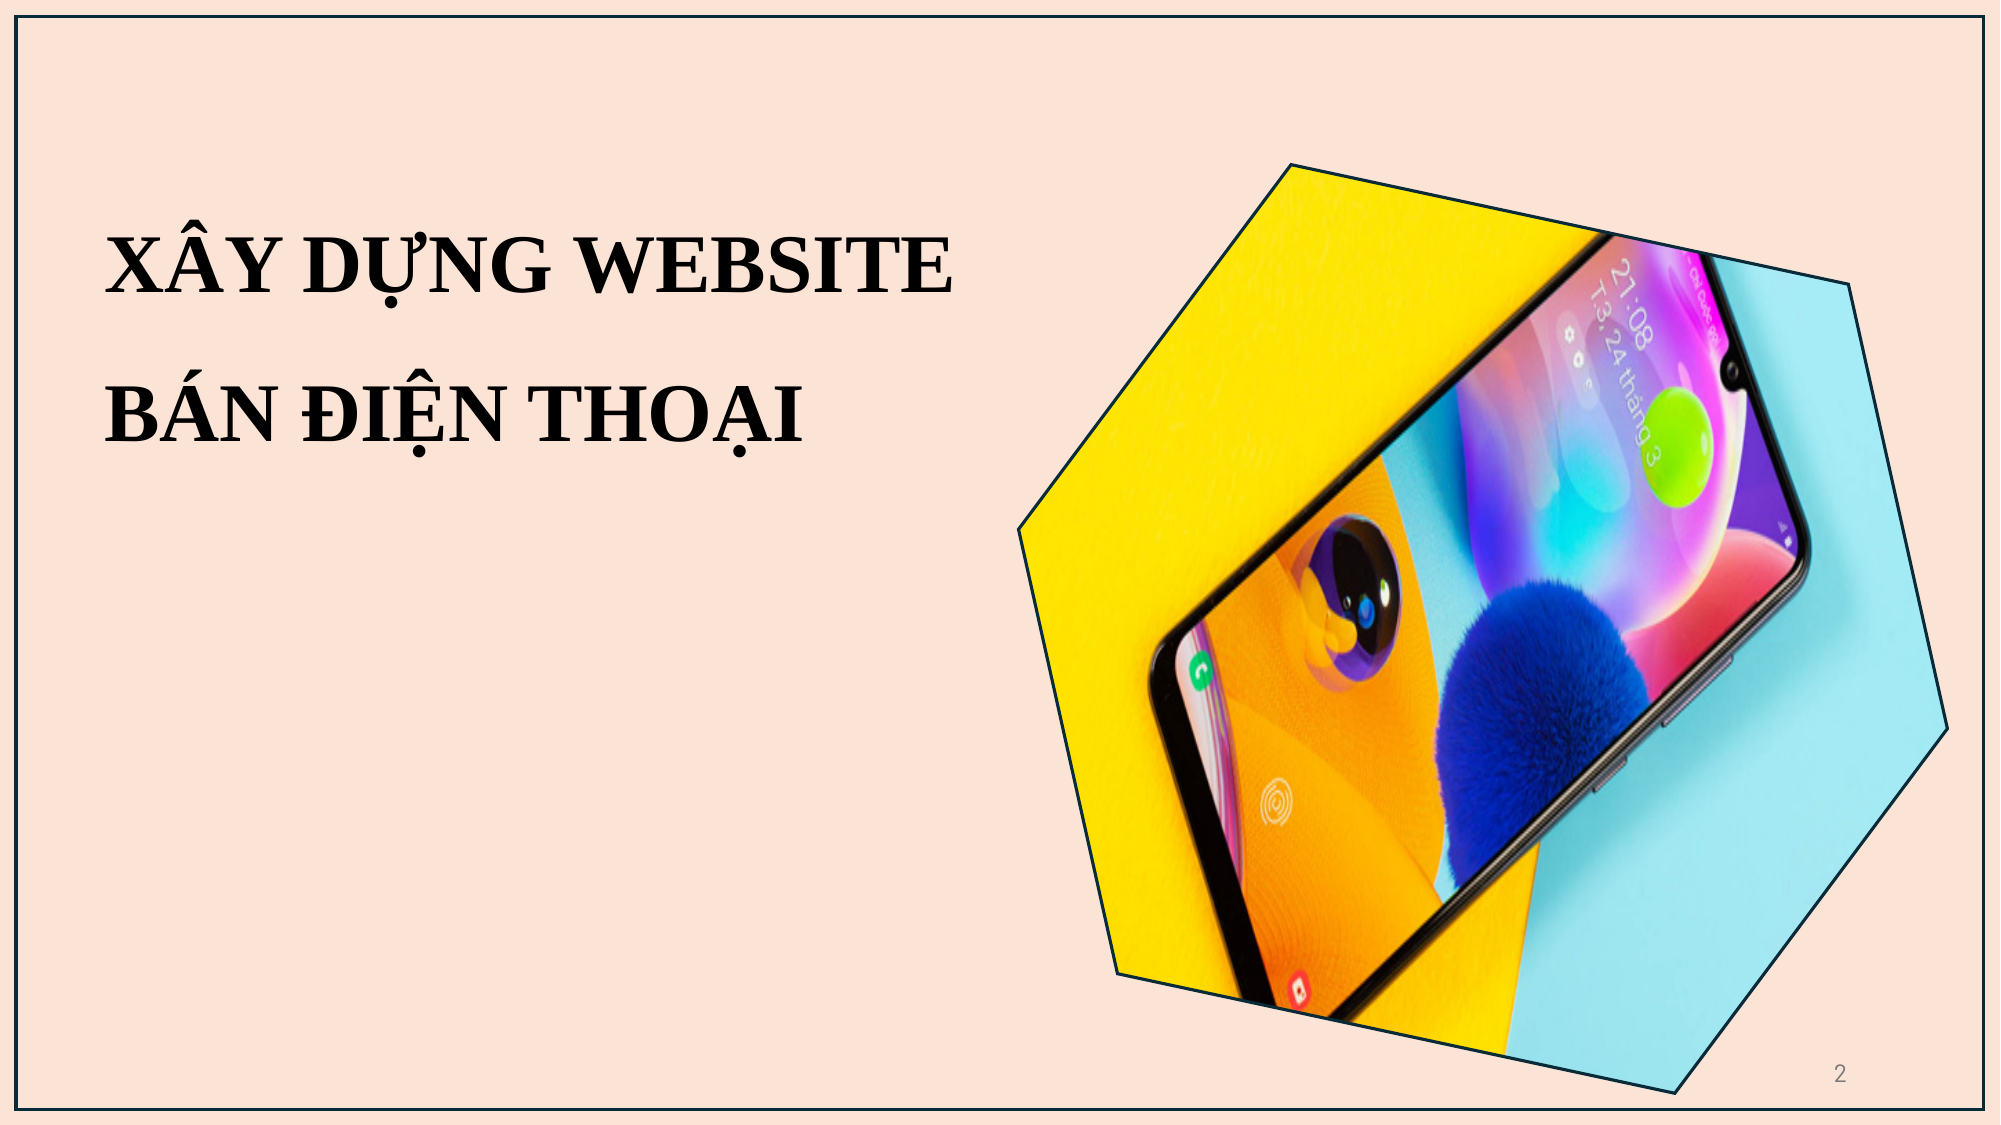

XÂY DỰNG WEBSITE BÁN ĐIỆN THOẠI

2